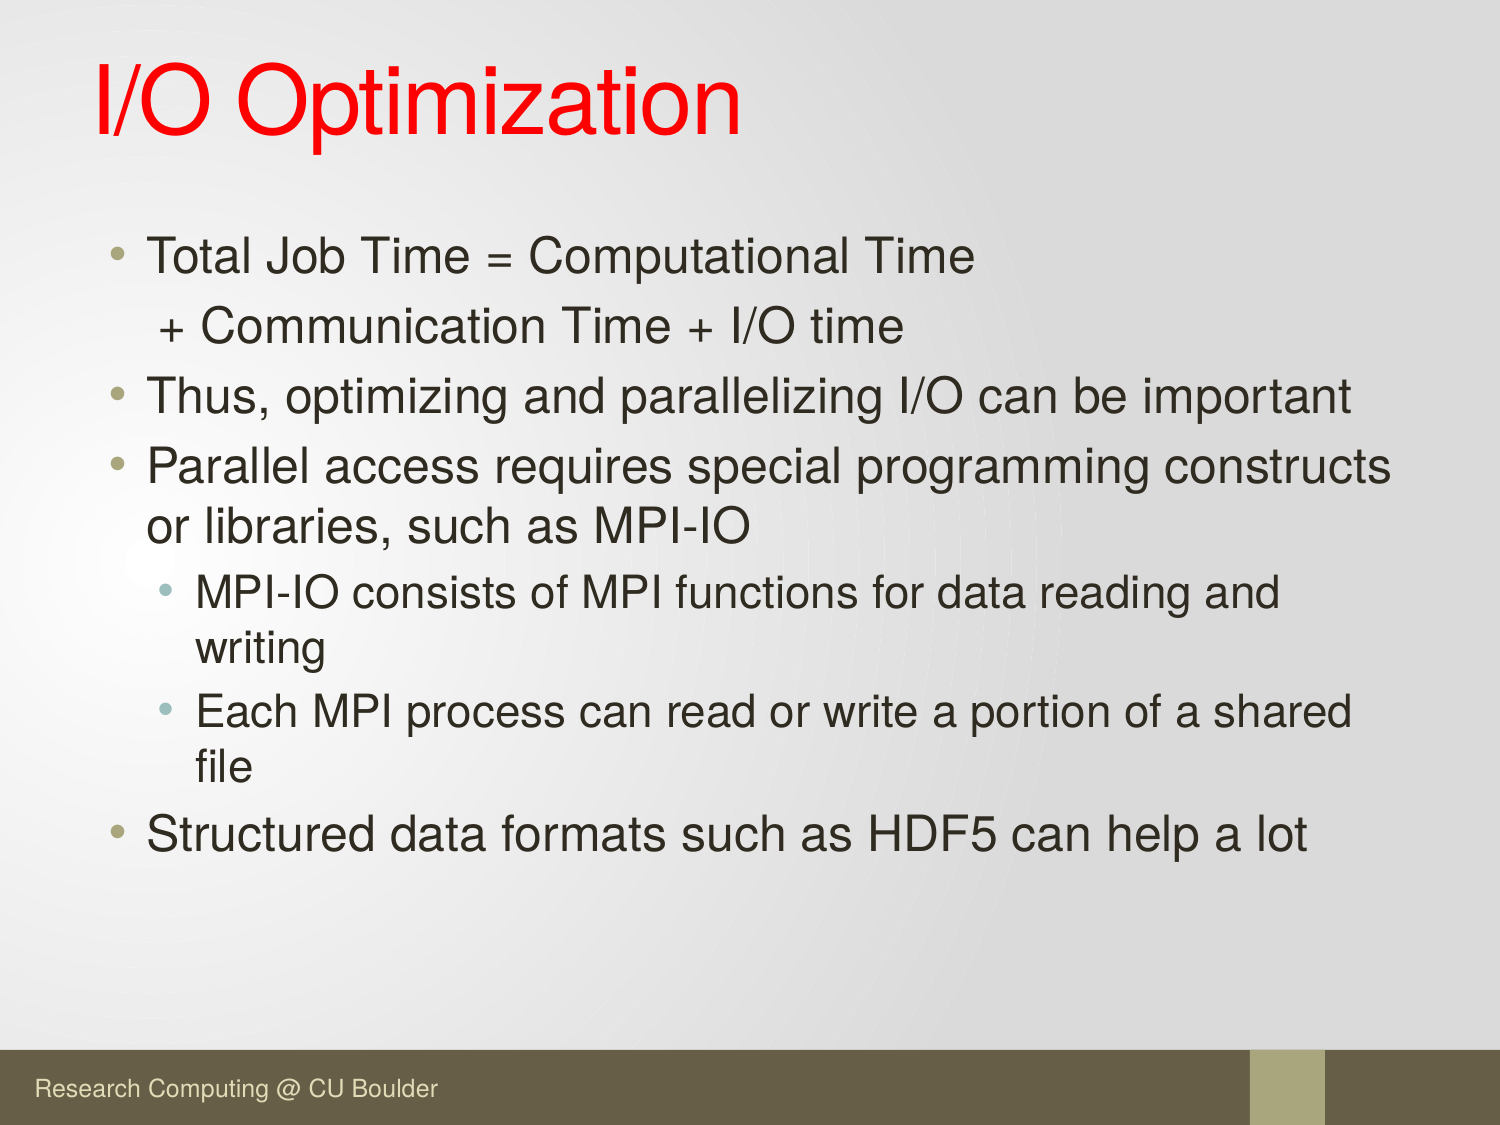

# I/O Optimization
Total Job Time = Computational Time
+ Communication Time + I/O time
Thus, optimizing and parallelizing I/O can be important
Parallel access requires special programming constructs or libraries, such as MPI-IO
MPI-IO consists of MPI functions for data reading and writing
Each MPI process can read or write a portion of a shared file
Structured data formats such as HDF5 can help a lot